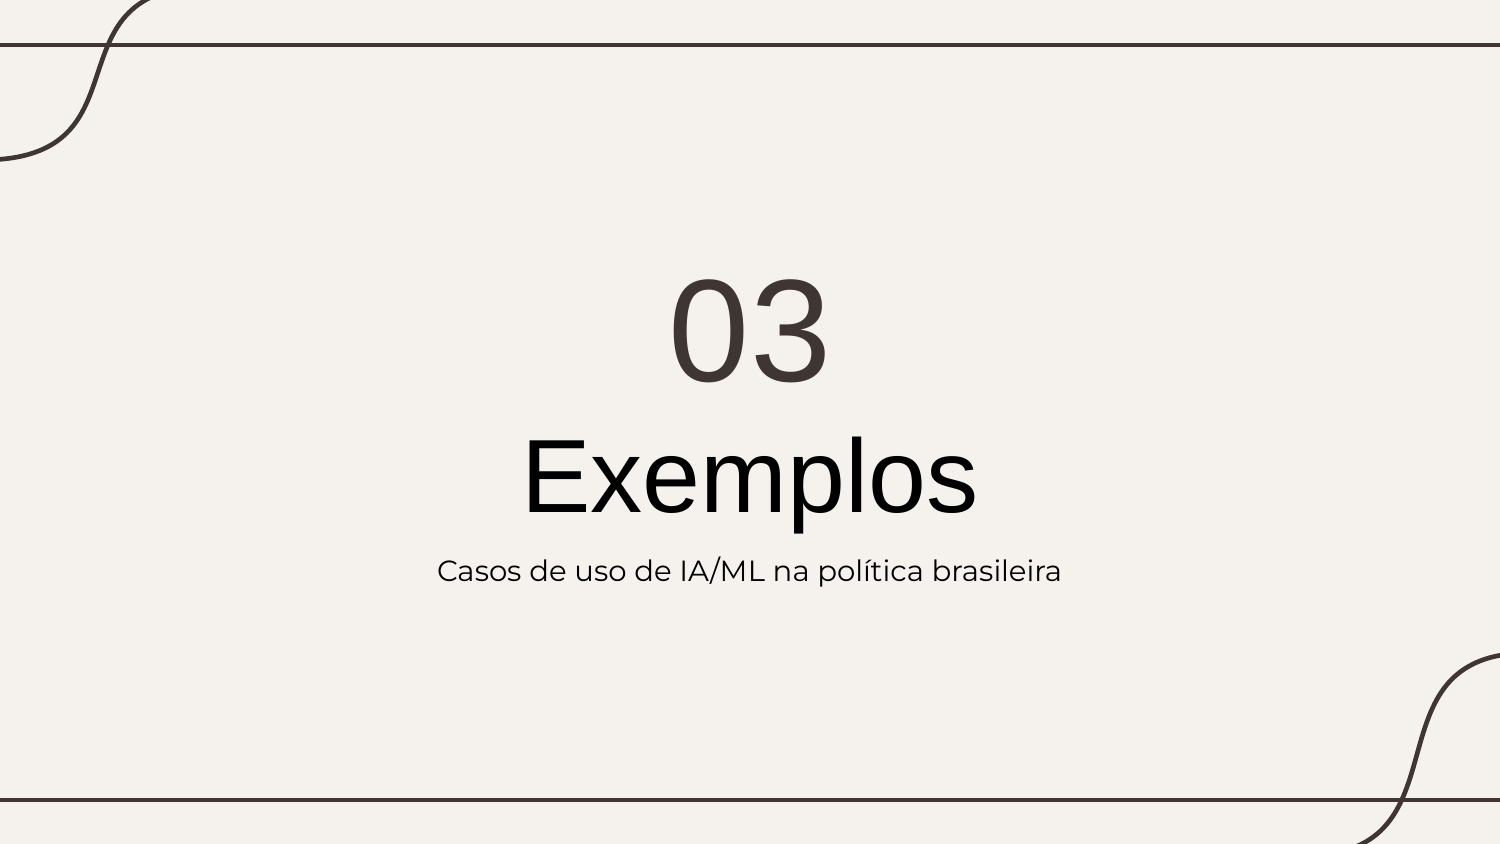

03
# Exemplos
Casos de uso de IA/ML na política brasileira